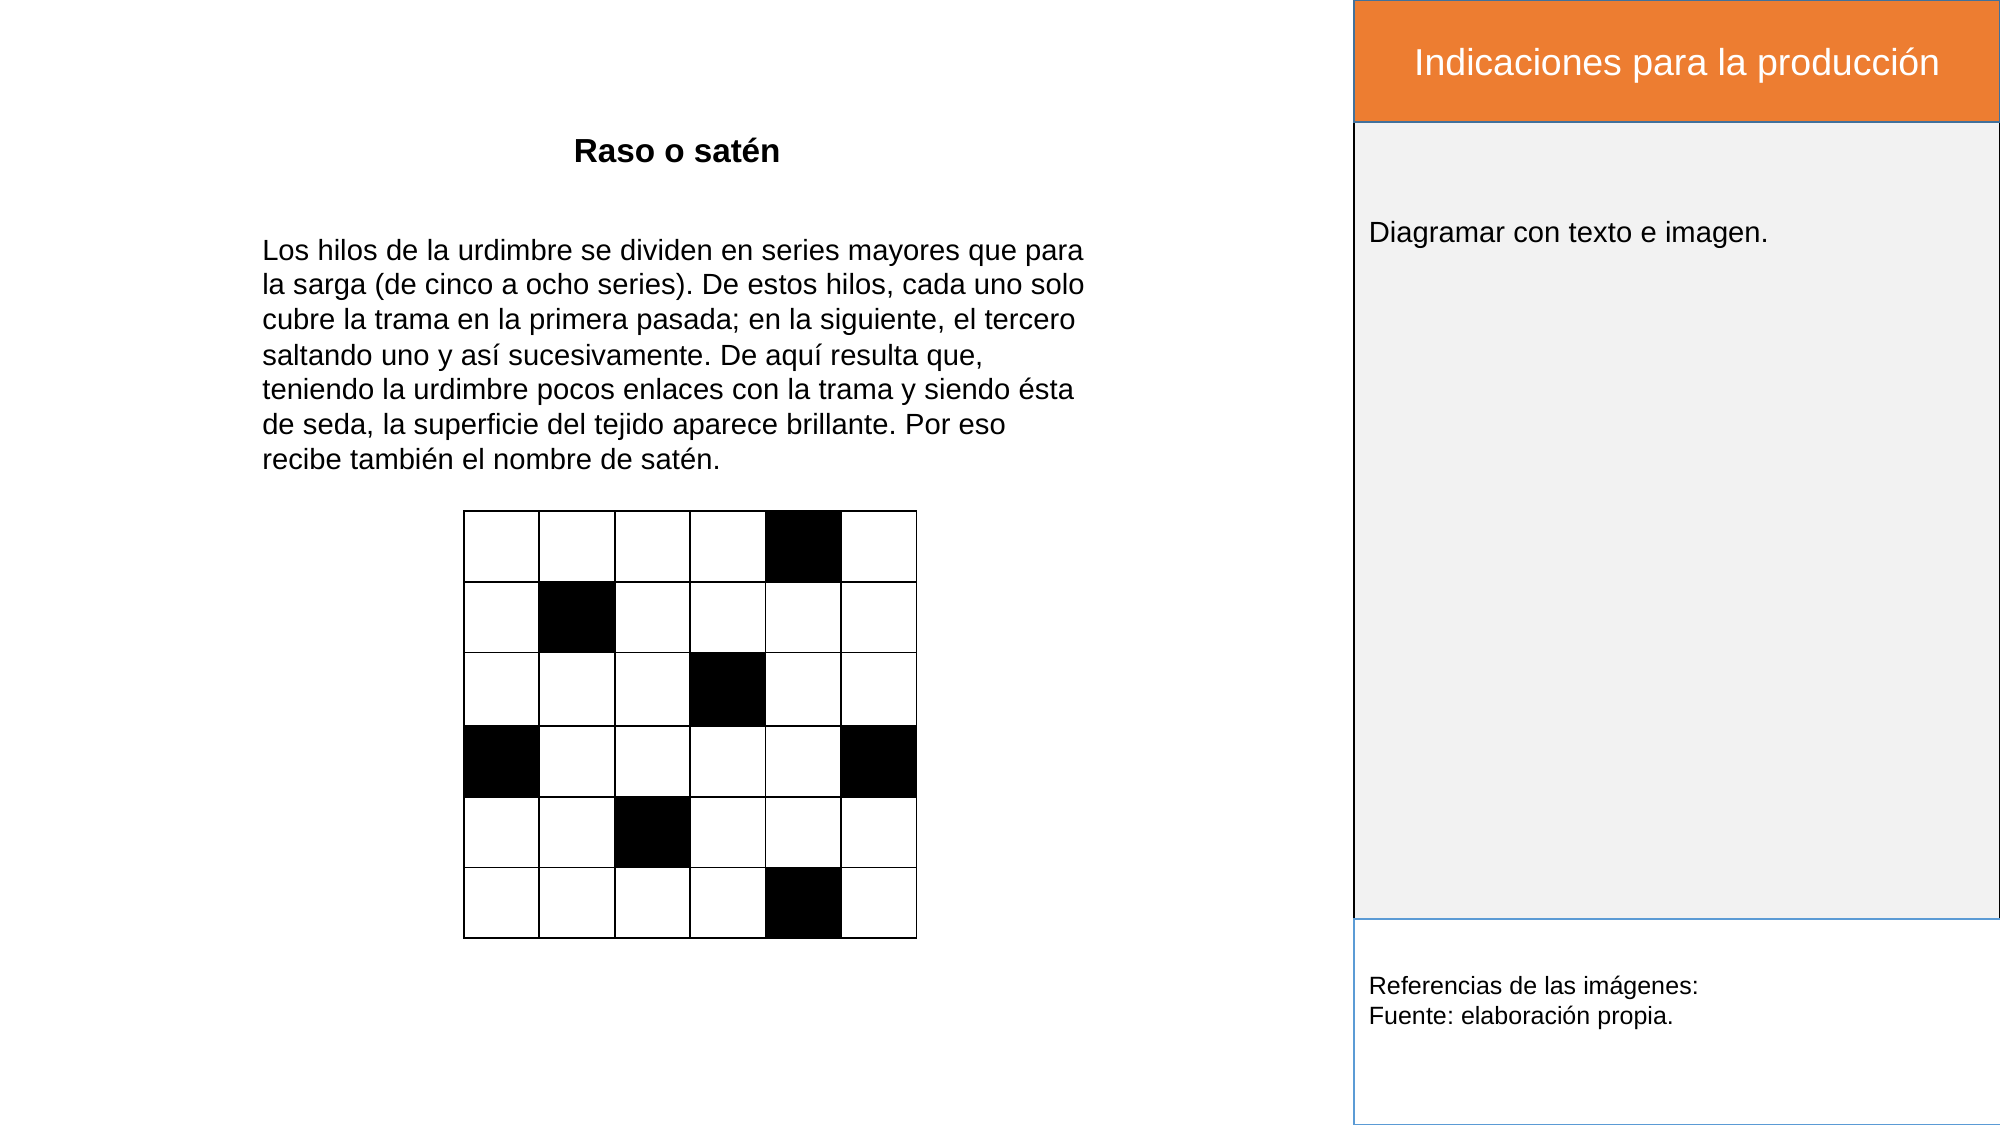

Indicaciones para la producción
Raso o satén
Diagramar con texto e imagen.
Los hilos de la urdimbre se dividen en series mayores que para la sarga (de cinco a ocho series). De estos hilos, cada uno solo cubre la trama en la primera pasada; en la siguiente, el tercero saltando uno y así sucesivamente. De aquí resulta que, teniendo la urdimbre pocos enlaces con la trama y siendo ésta de seda, la superficie del tejido aparece brillante. Por eso recibe también el nombre de satén.
|  |  |  |  |  |  |
| --- | --- | --- | --- | --- | --- |
|  |  |  |  |  |  |
|  |  |  |  |  |  |
|  |  |  |  |  |  |
|  |  |  |  |  |  |
|  |  |  |  |  |  |
Referencias de las imágenes:
Fuente: elaboración propia.